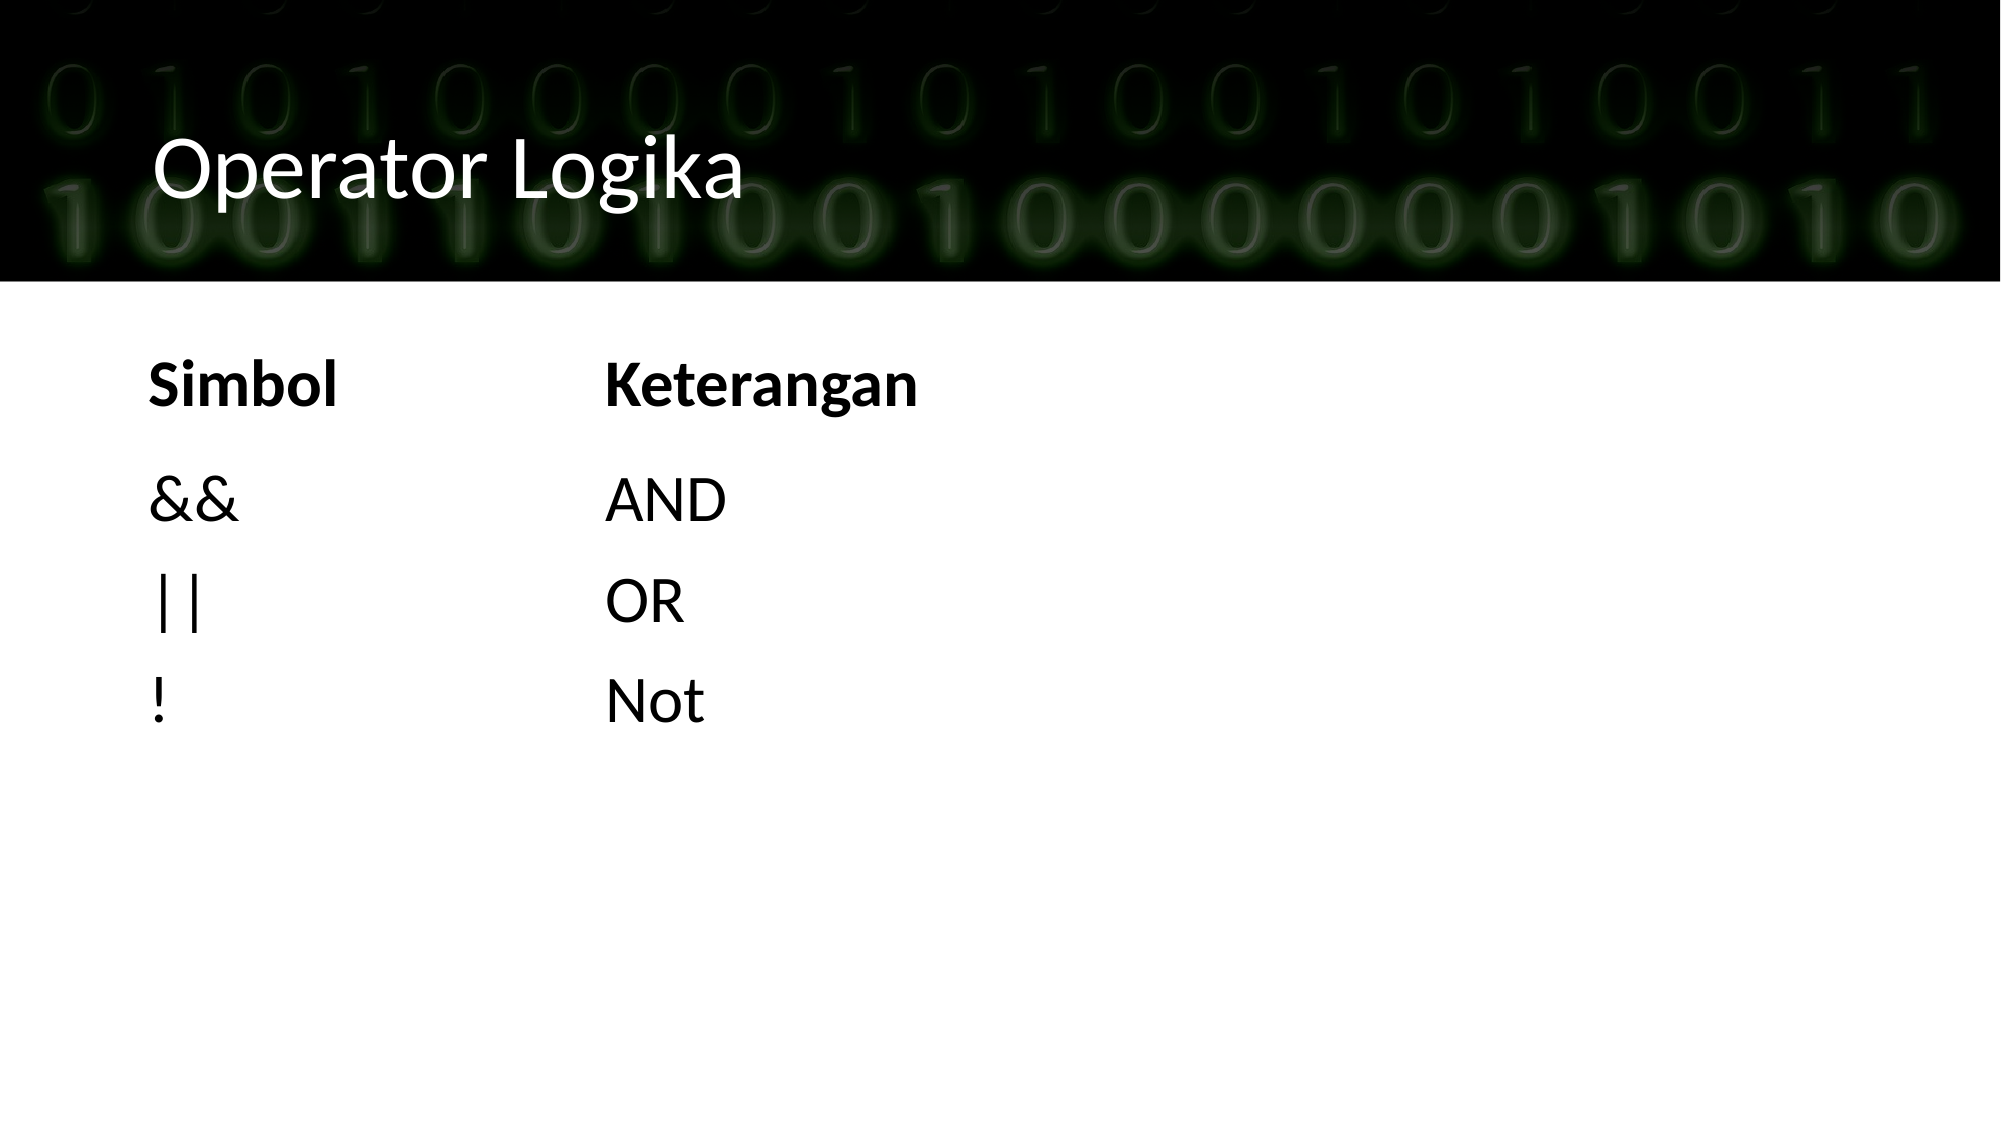

Operator Logika

| Simbol | Keterangan |
| --- | --- |
| && || ! | AND OR Not |